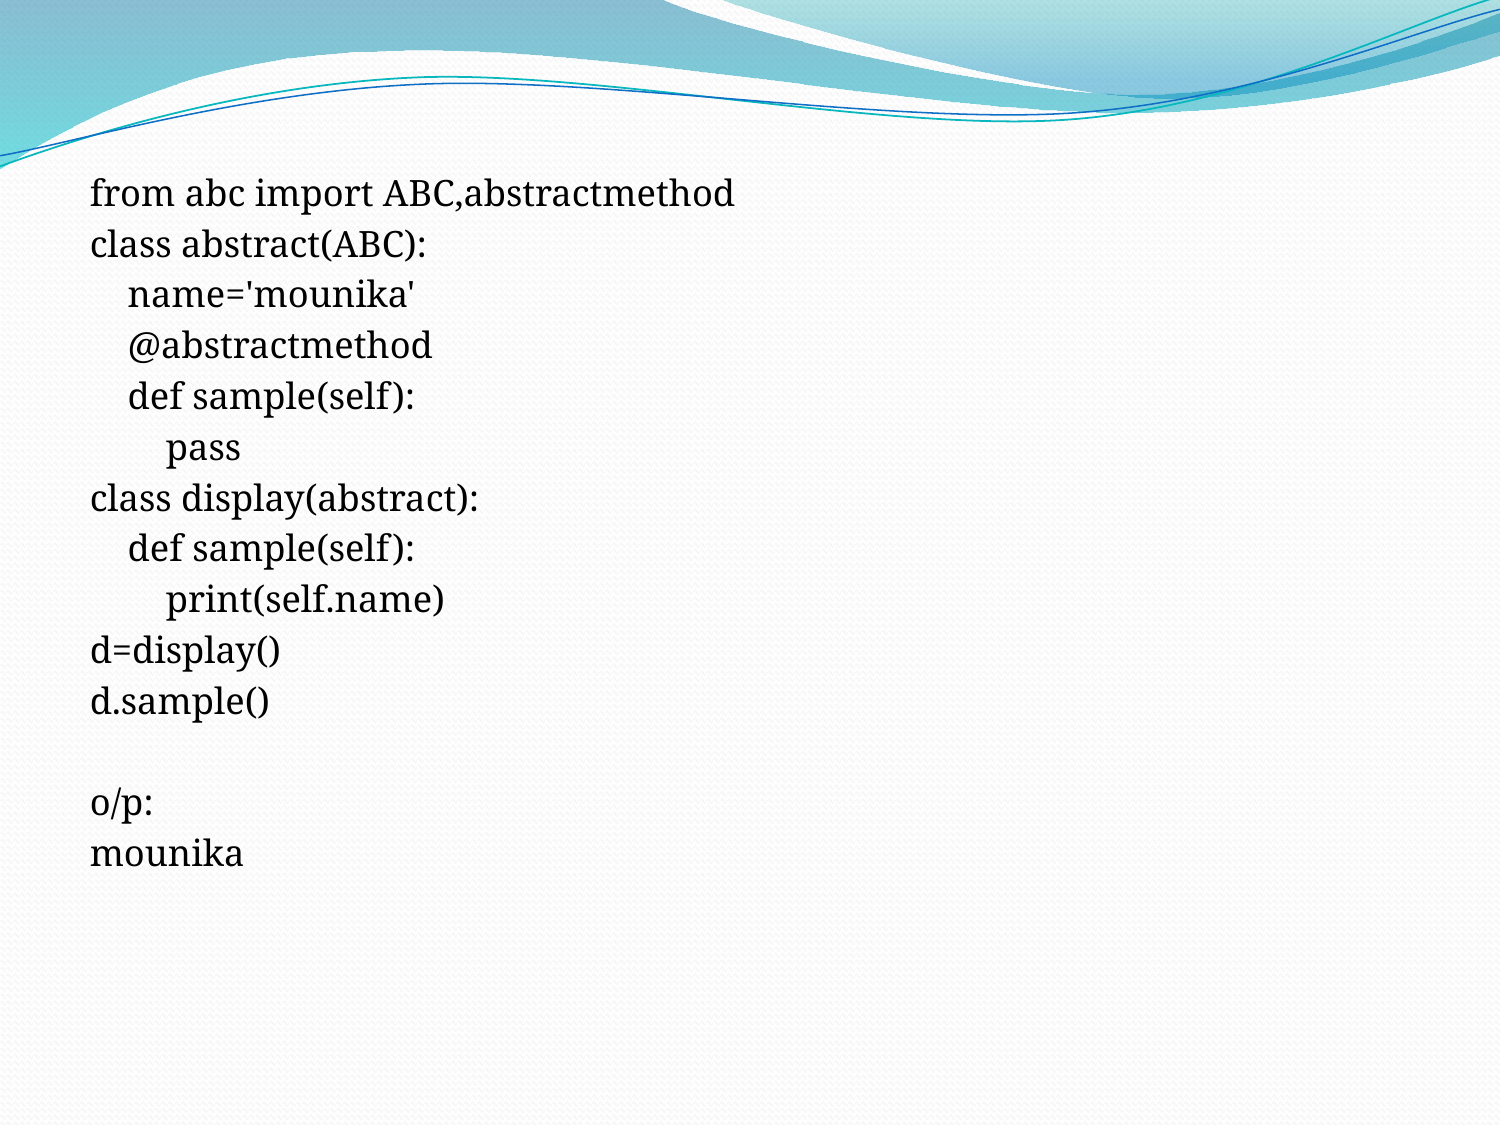

from abc import ABC,abstractmethod
class abstract(ABC):
    name='mounika'
    @abstractmethod
    def sample(self):
        pass
class display(abstract):
    def sample(self):
        print(self.name)
d=display()
d.sample()

o/p:
mounika